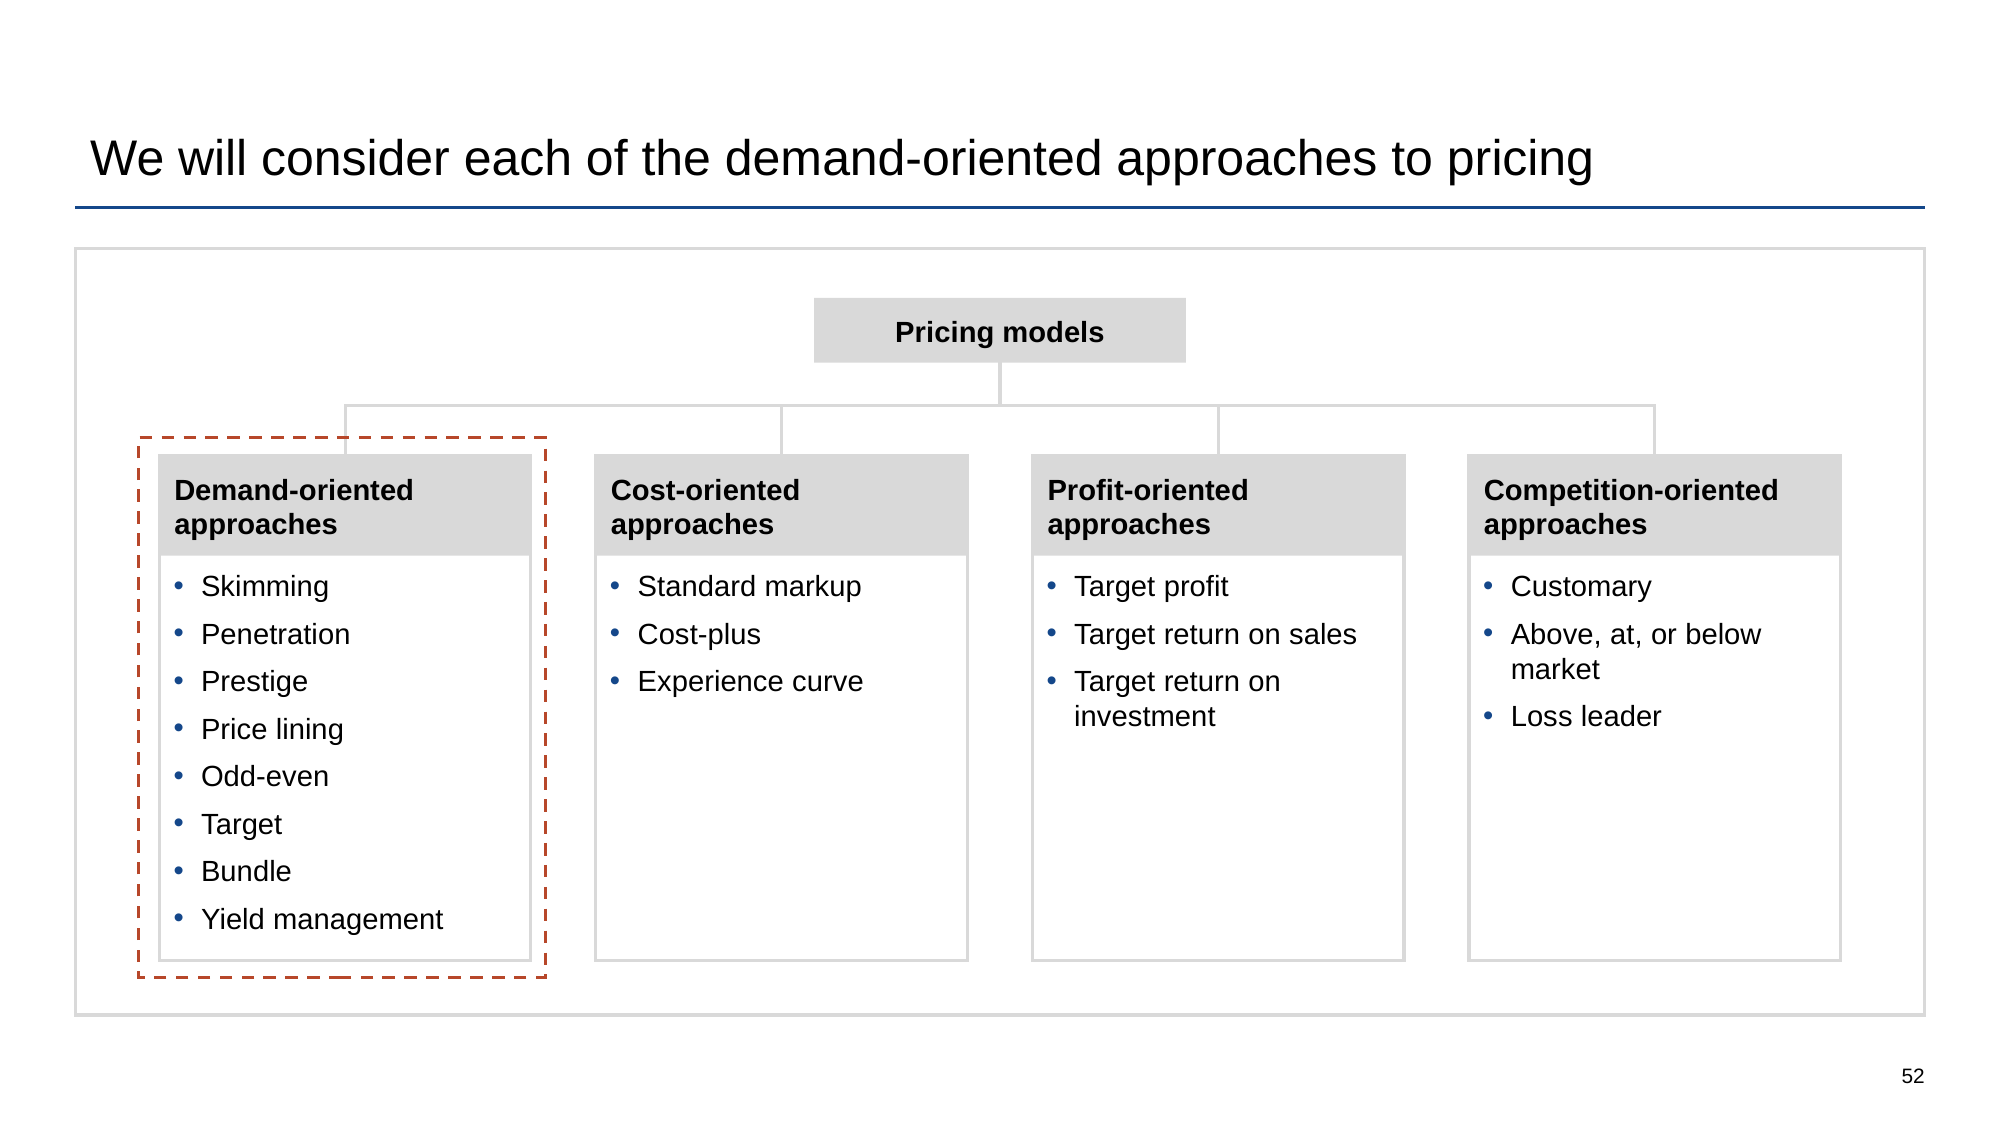

# We will consider each of the demand-oriented approaches to pricing

Pricing models

Demand-oriented approaches
Cost-oriented
approaches
Profit-oriented
approaches
Competition-oriented approaches

Skimming
Penetration
Prestige
Price lining
Odd-even
Target
Bundle
Yield management
Standard markup
Cost-plus
Experience curve
Target profit
Target return on sales
Target return on investment
Customary
Above, at, or below market
Loss leader